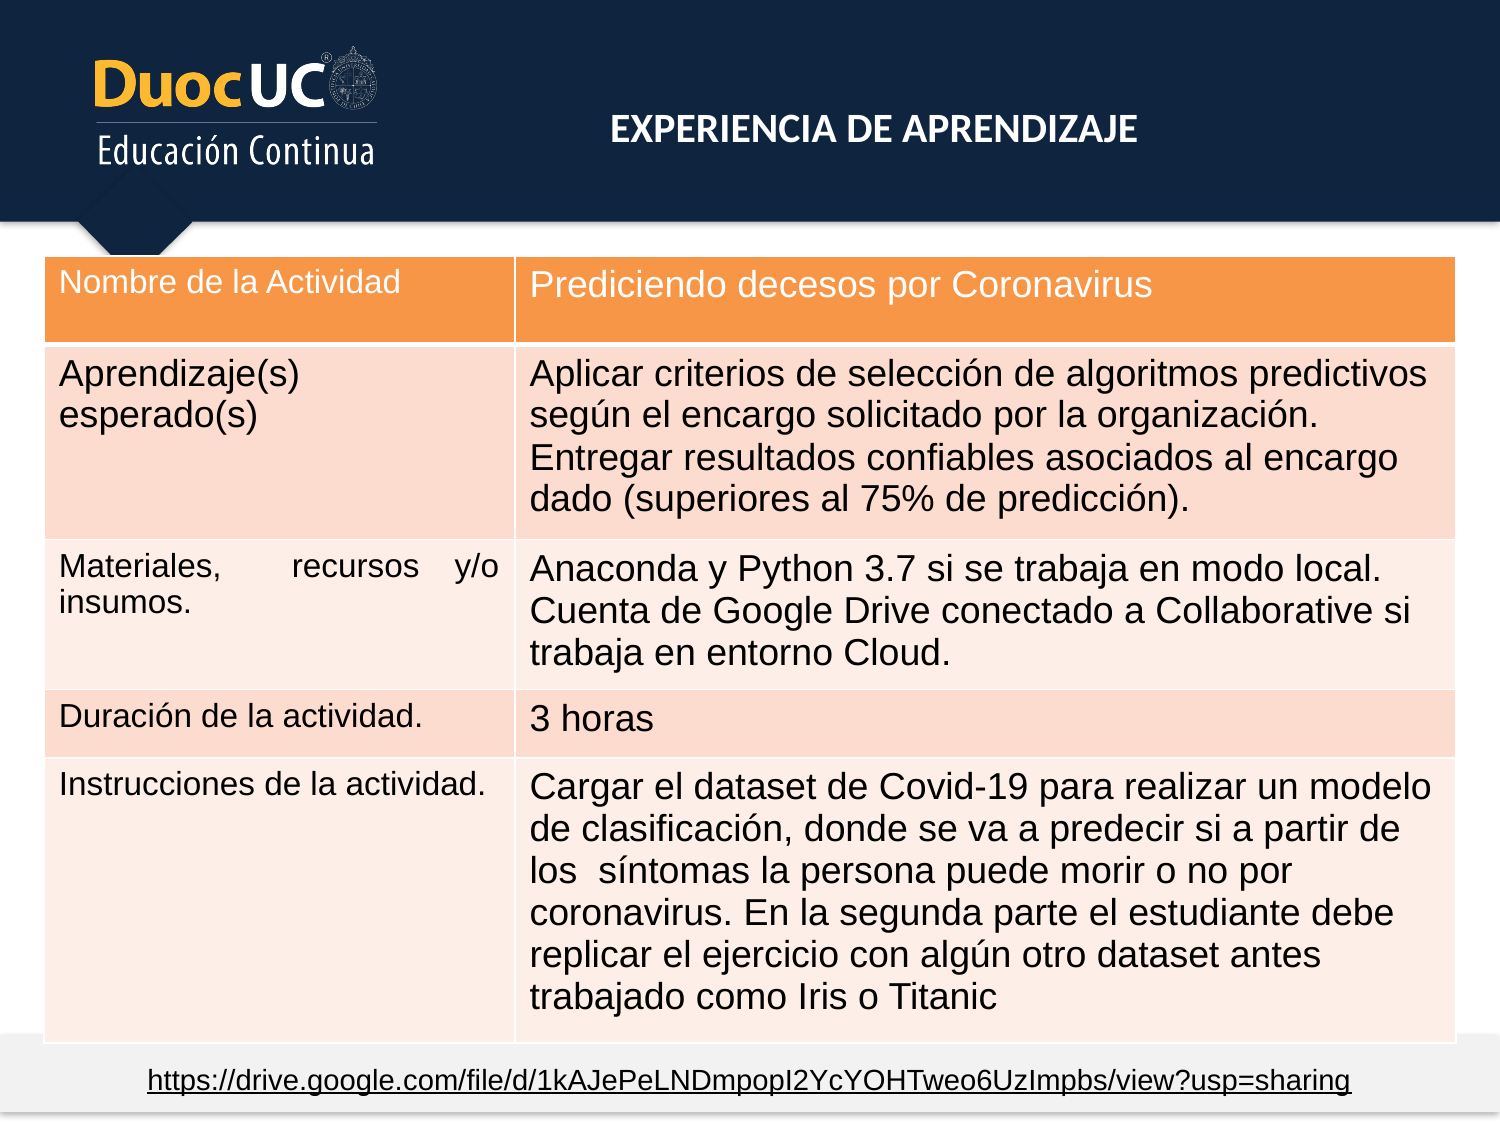

EXPERIENCIA DE APRENDIZAJE
| Nombre de la Actividad | Prediciendo decesos por Coronavirus |
| --- | --- |
| Aprendizaje(s) esperado(s) | Aplicar criterios de selección de algoritmos predictivos según el encargo solicitado por la organización. Entregar resultados confiables asociados al encargo dado (superiores al 75% de predicción). |
| Materiales, recursos y/o insumos. | Anaconda y Python 3.7 si se trabaja en modo local. Cuenta de Google Drive conectado a Collaborative si trabaja en entorno Cloud. |
| Duración de la actividad. | 3 horas |
| Instrucciones de la actividad. | Cargar el dataset de Covid-19 para realizar un modelo de clasificación, donde se va a predecir si a partir de los síntomas la persona puede morir o no por coronavirus. En la segunda parte el estudiante debe replicar el ejercicio con algún otro dataset antes trabajado como Iris o Titanic |
https://drive.google.com/file/d/1kAJePeLNDmpopI2YcYOHTweo6UzImpbs/view?usp=sharing